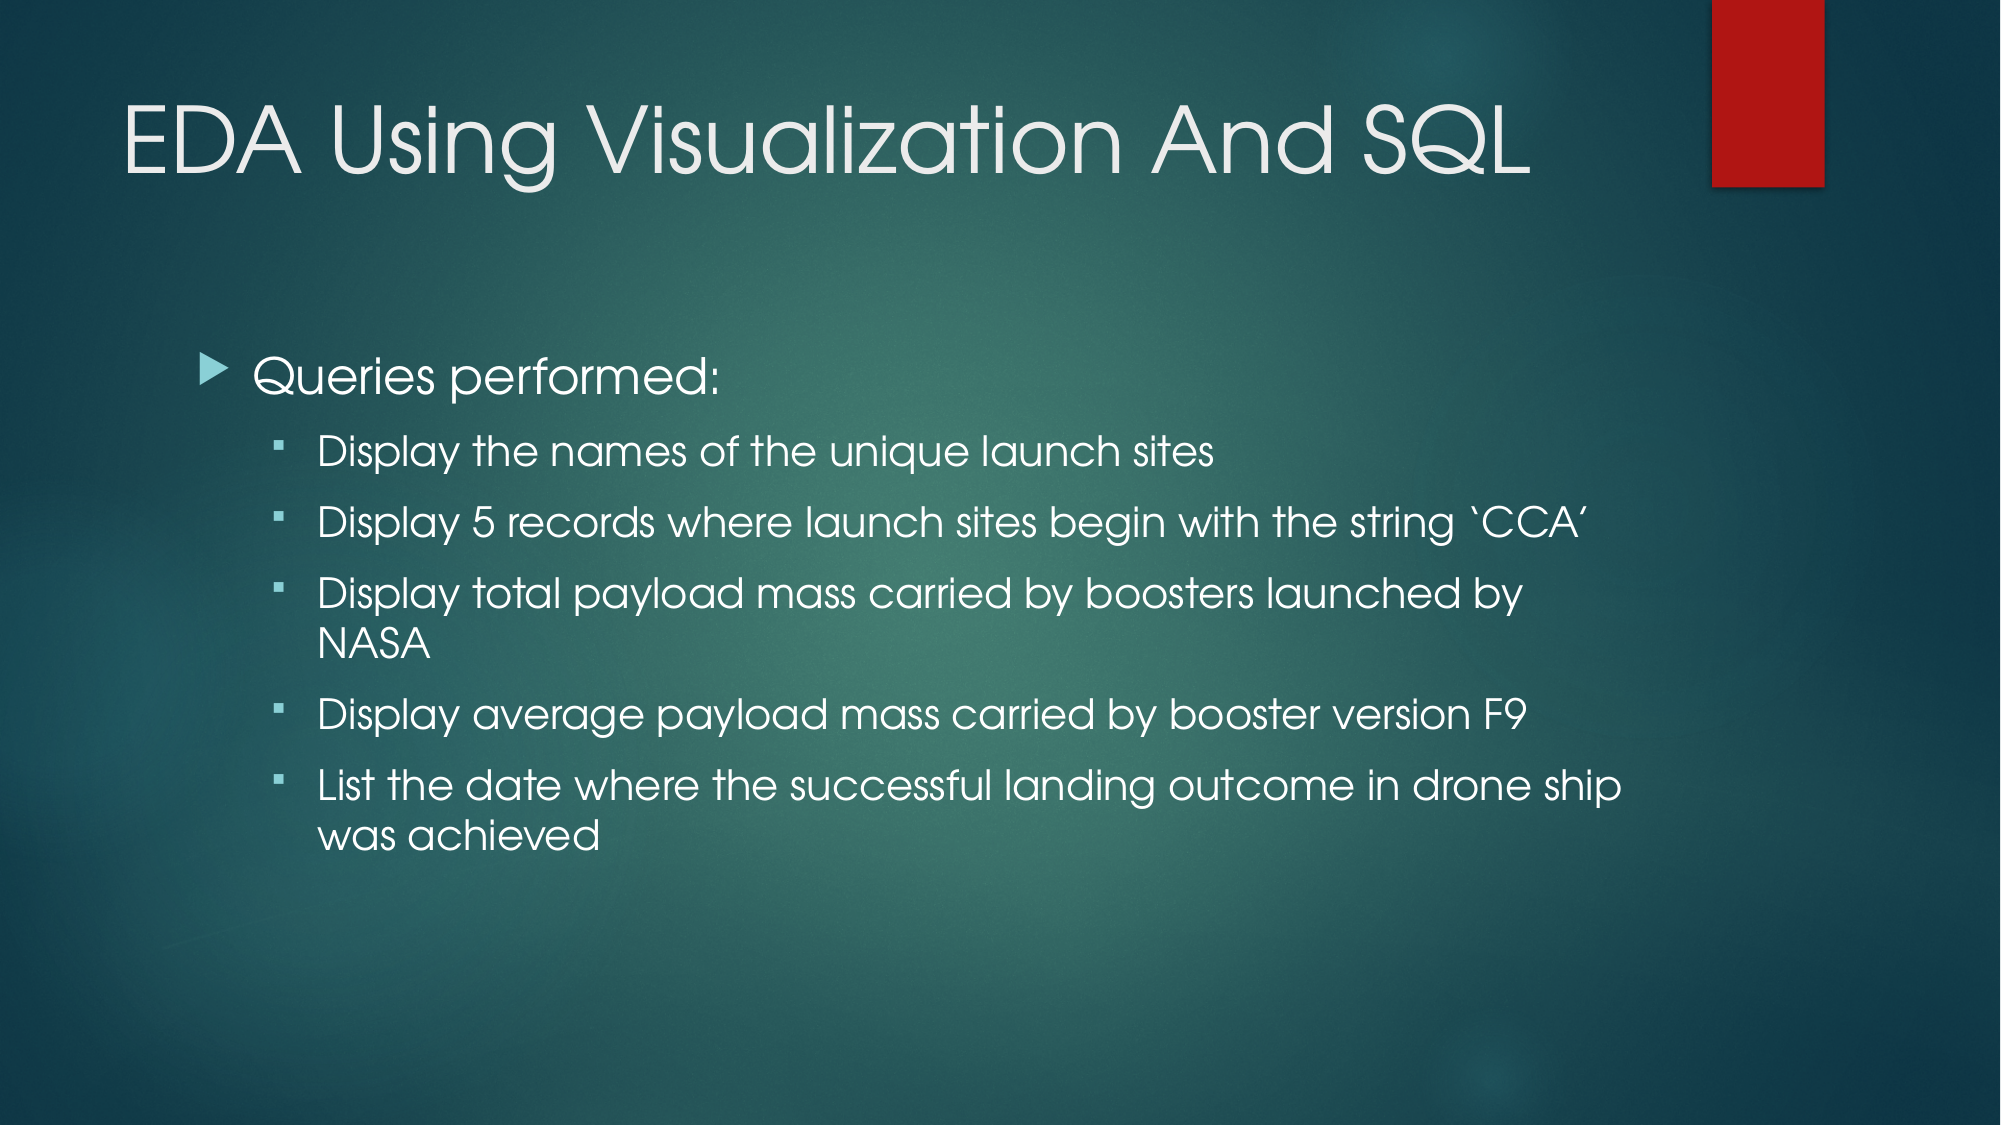

# EDA Using Visualization And SQL
Queries performed:
Display the names of the unique launch sites
Display 5 records where launch sites begin with the string ‘CCA’
Display total payload mass carried by boosters launched by NASA
Display average payload mass carried by booster version F9
List the date where the successful landing outcome in drone ship was achieved